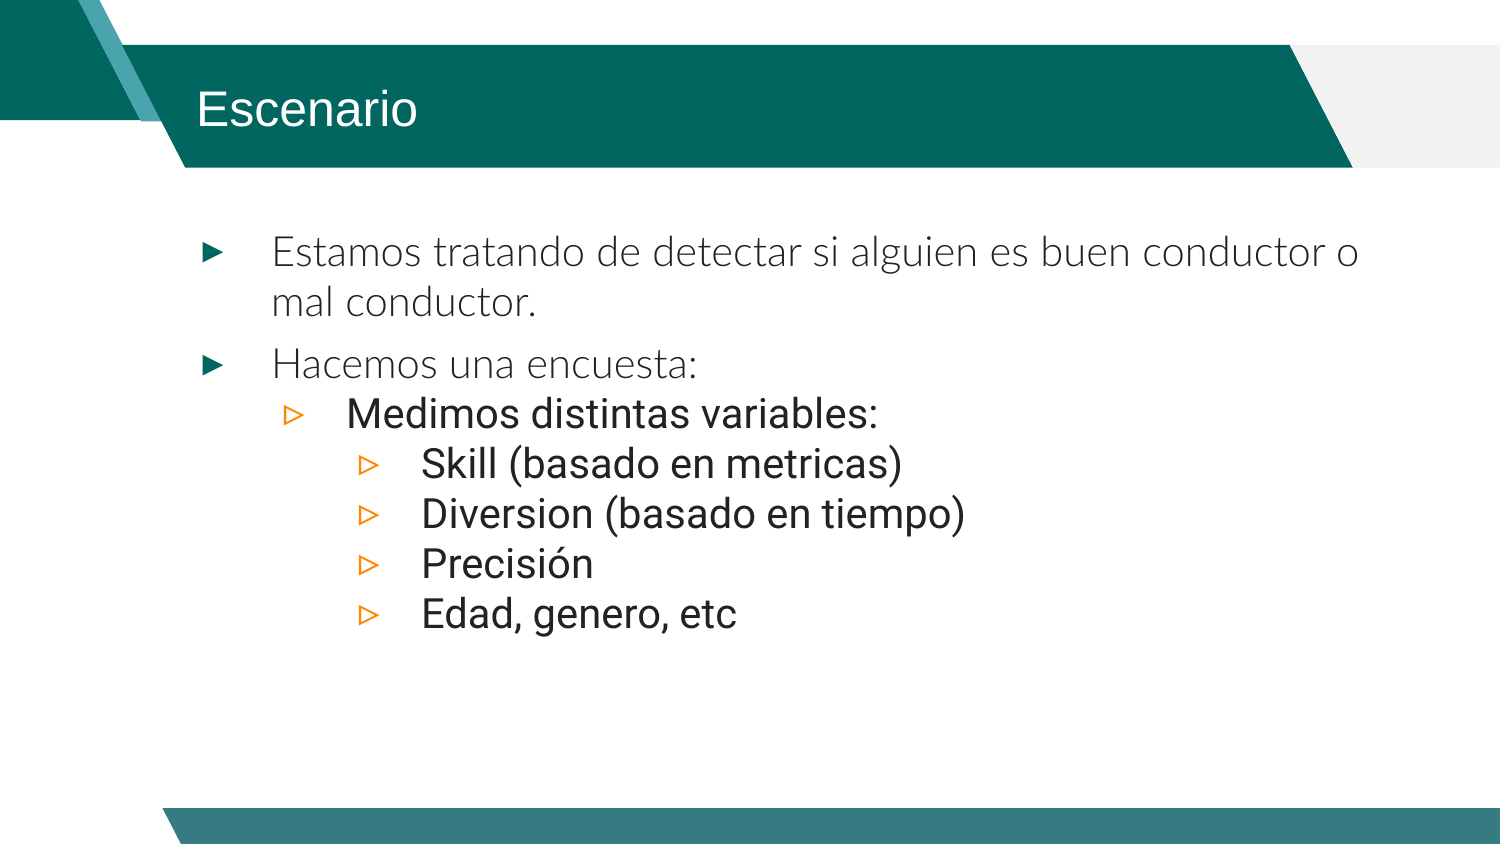

# Escenario
Estamos tratando de detectar si alguien es buen conductor o mal conductor.
Hacemos una encuesta:
Medimos distintas variables:
Skill (basado en metricas)
Diversion (basado en tiempo)
Precisión
Edad, genero, etc